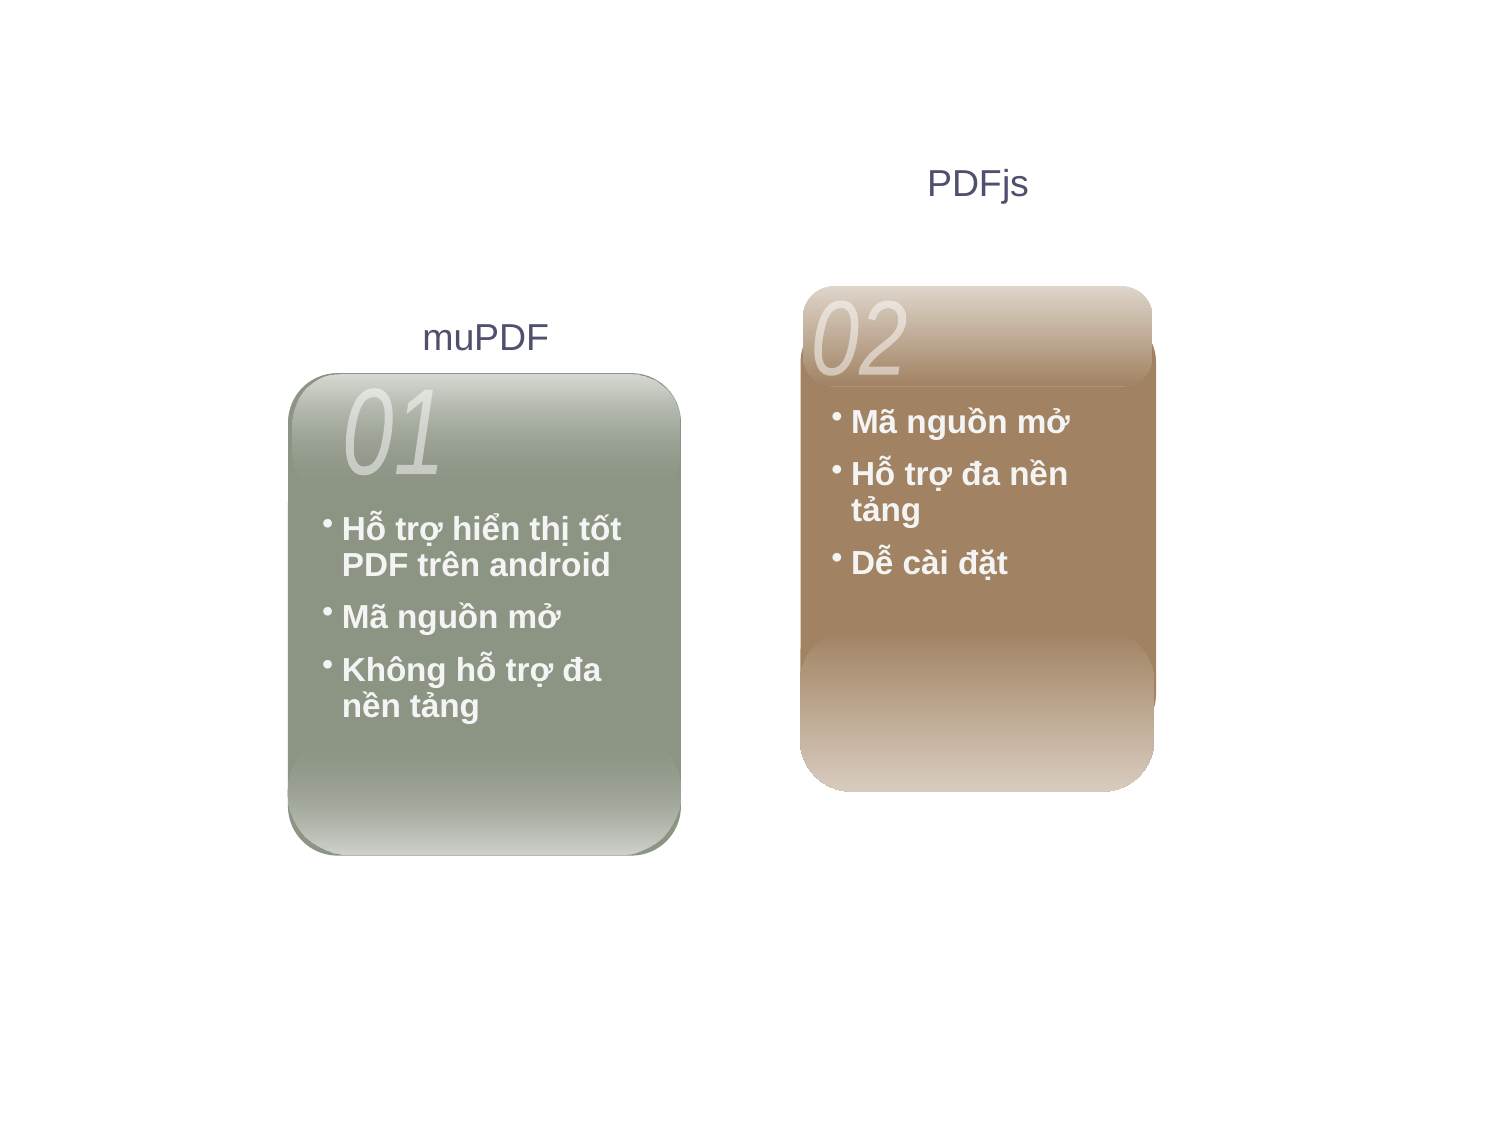

PDFjs

02

Mã nguồn mở
Hỗ trợ đa nền tảng
Dễ cài đặt

muPDF

01
Hỗ trợ hiển thị tốt PDF trên android
Mã nguồn mở
Không hỗ trợ đa nền tảng